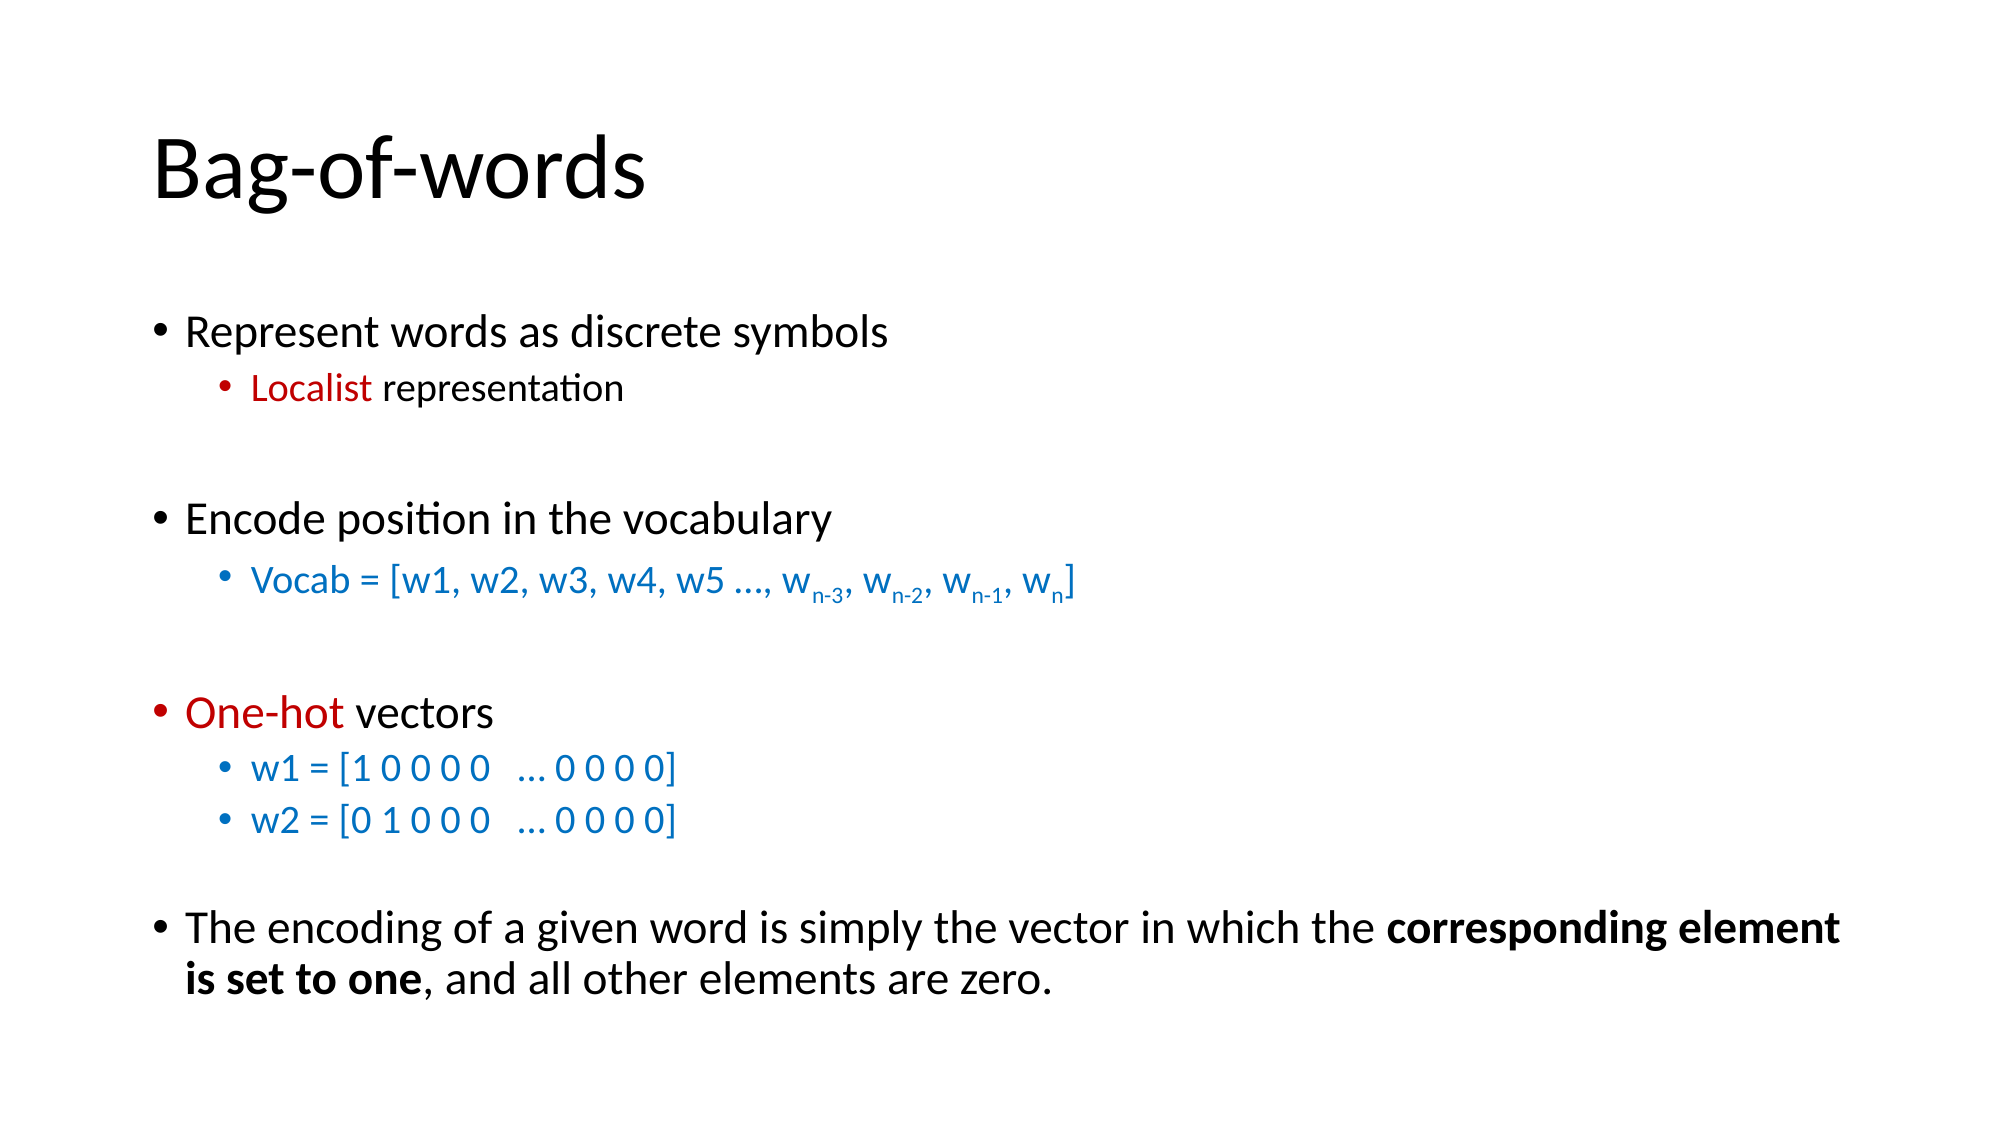

# Bag-of-words
Represent words as discrete symbols
Localist representation

Encode position in the vocabulary
Vocab = [w1, w2, w3, w4, w5 …, wn-3, wn-2, wn-1, wn]

One-hot vectors
w1 = [1 0 0 0 0   … 0 0 0 0]
w2 = [0 1 0 0 0   … 0 0 0 0]
The encoding of a given word is simply the vector in which the corresponding element is set to one, and all other elements are zero.